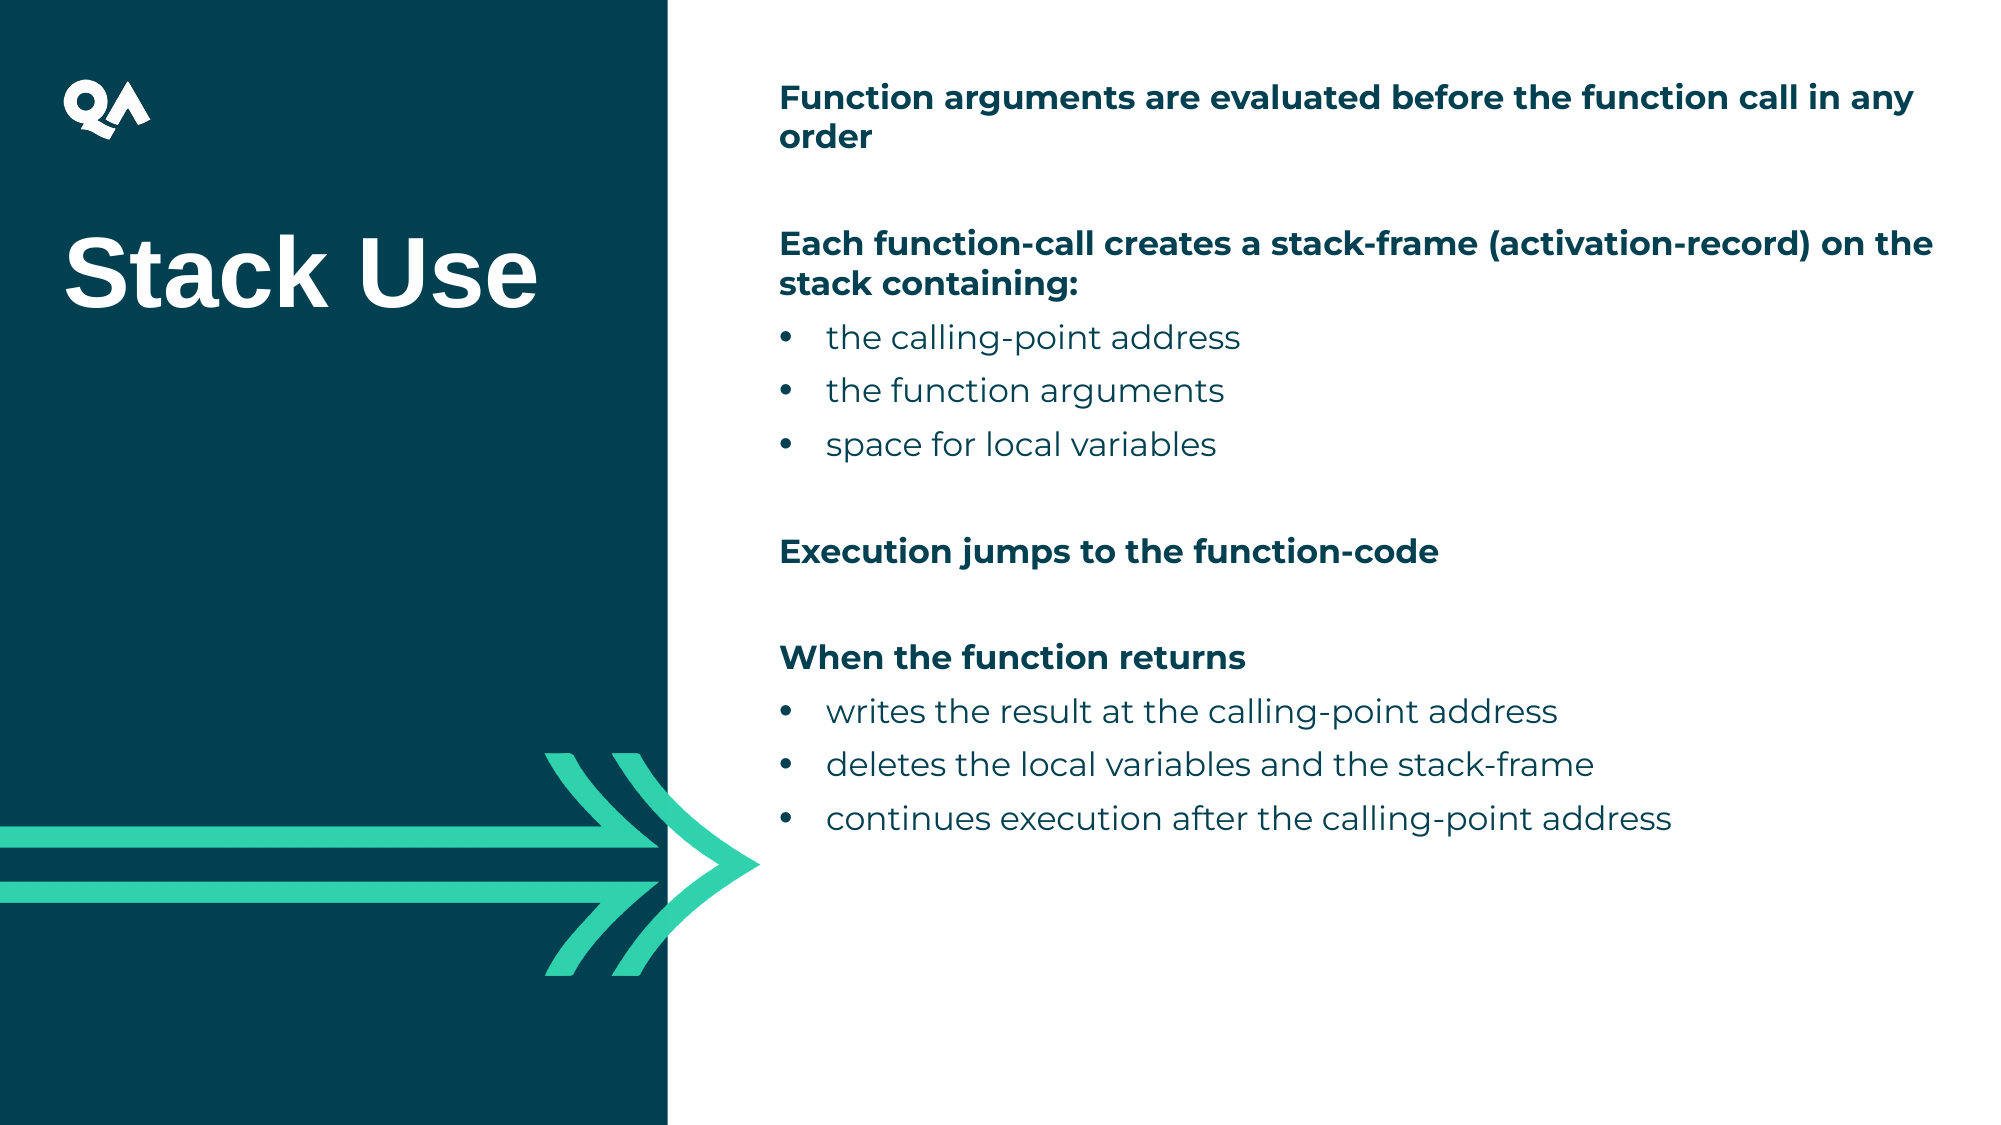

Function arguments are evaluated before the function call in any order

Each function-call creates a stack-frame (activation-record) on the stack containing:
the calling-point address
the function arguments
space for local variables

Execution jumps to the function-code

When the function returns
writes the result at the calling-point address
deletes the local variables and the stack-frame
continues execution after the calling-point address
Stack Use